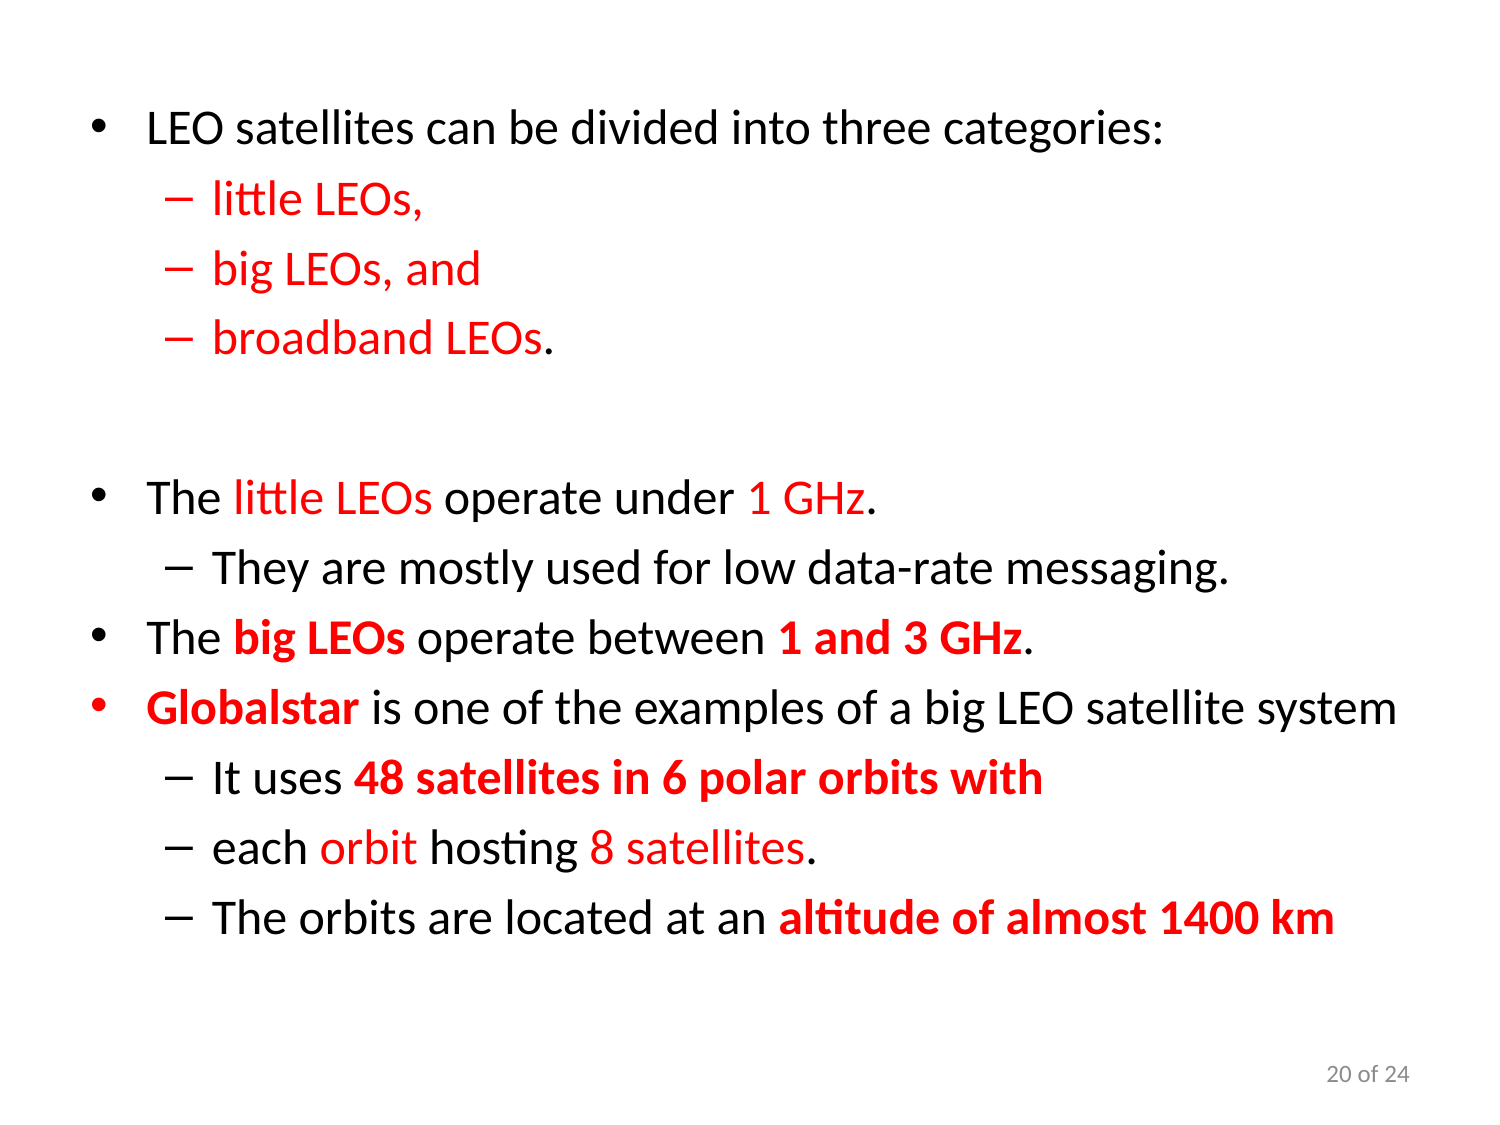

LEO satellites can be divided into three categories:
little LEOs,
big LEOs, and
broadband LEOs.

The little LEOs operate under 1 GHz.
They are mostly used for low data-rate messaging.
The big LEOs operate between 1 and 3 GHz.
Globalstar is one of the examples of a big LEO satellite system
It uses 48 satellites in 6 polar orbits with
each orbit hosting 8 satellites.
The orbits are located at an altitude of almost 1400 km
20 of 24